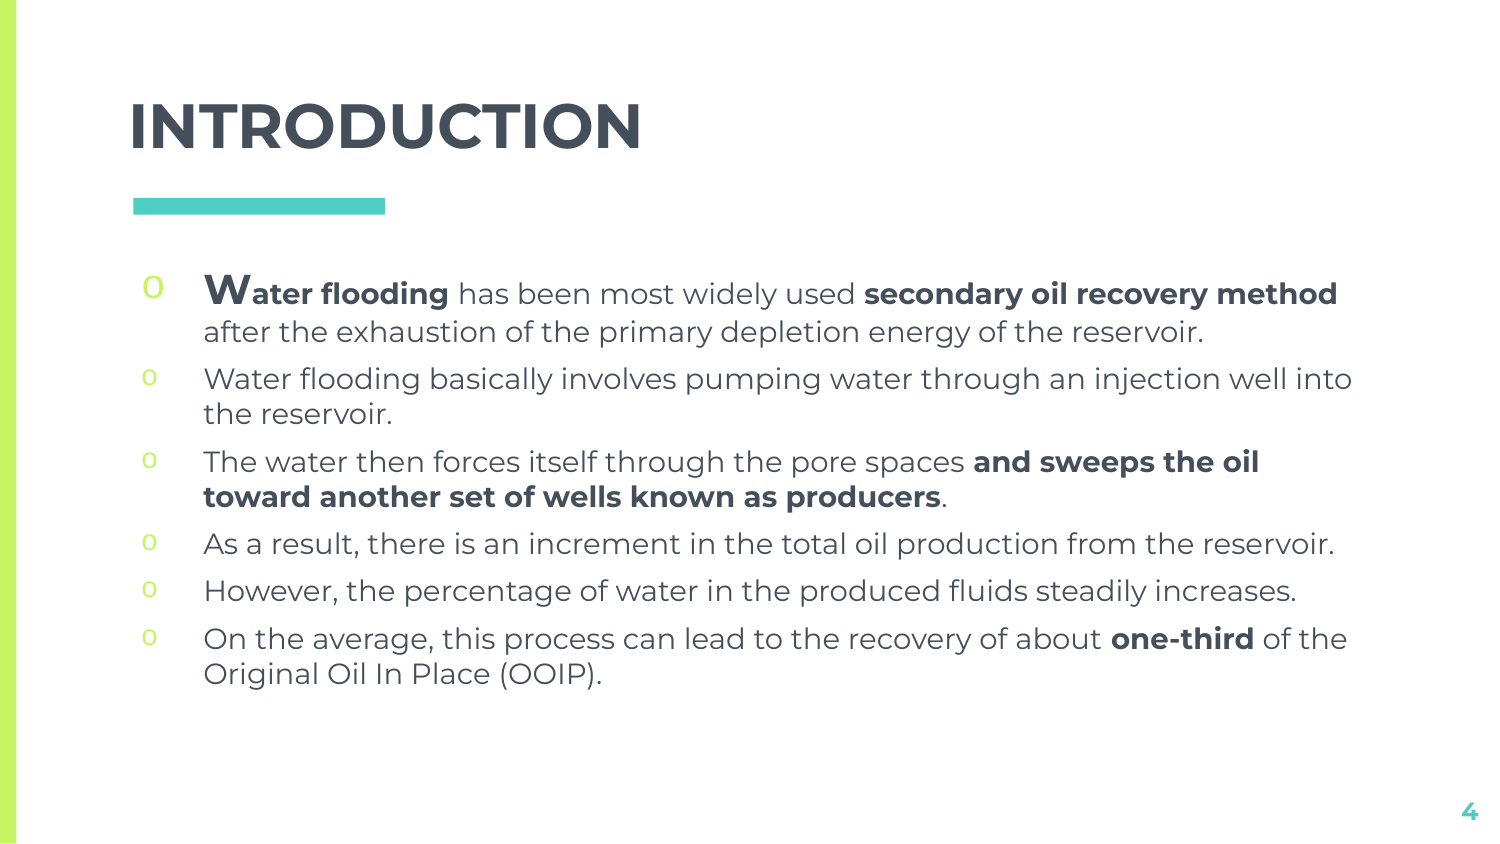

# INTRODUCTION
Water flooding has been most widely used secondary oil recovery method after the exhaustion of the primary depletion energy of the reservoir.
Water flooding basically involves pumping water through an injection well into the reservoir.
The water then forces itself through the pore spaces and sweeps the oil toward another set of wells known as producers.
As a result, there is an increment in the total oil production from the reservoir.
However, the percentage of water in the produced fluids steadily increases.
On the average, this process can lead to the recovery of about one-third of the Original Oil In Place (OOIP).
4